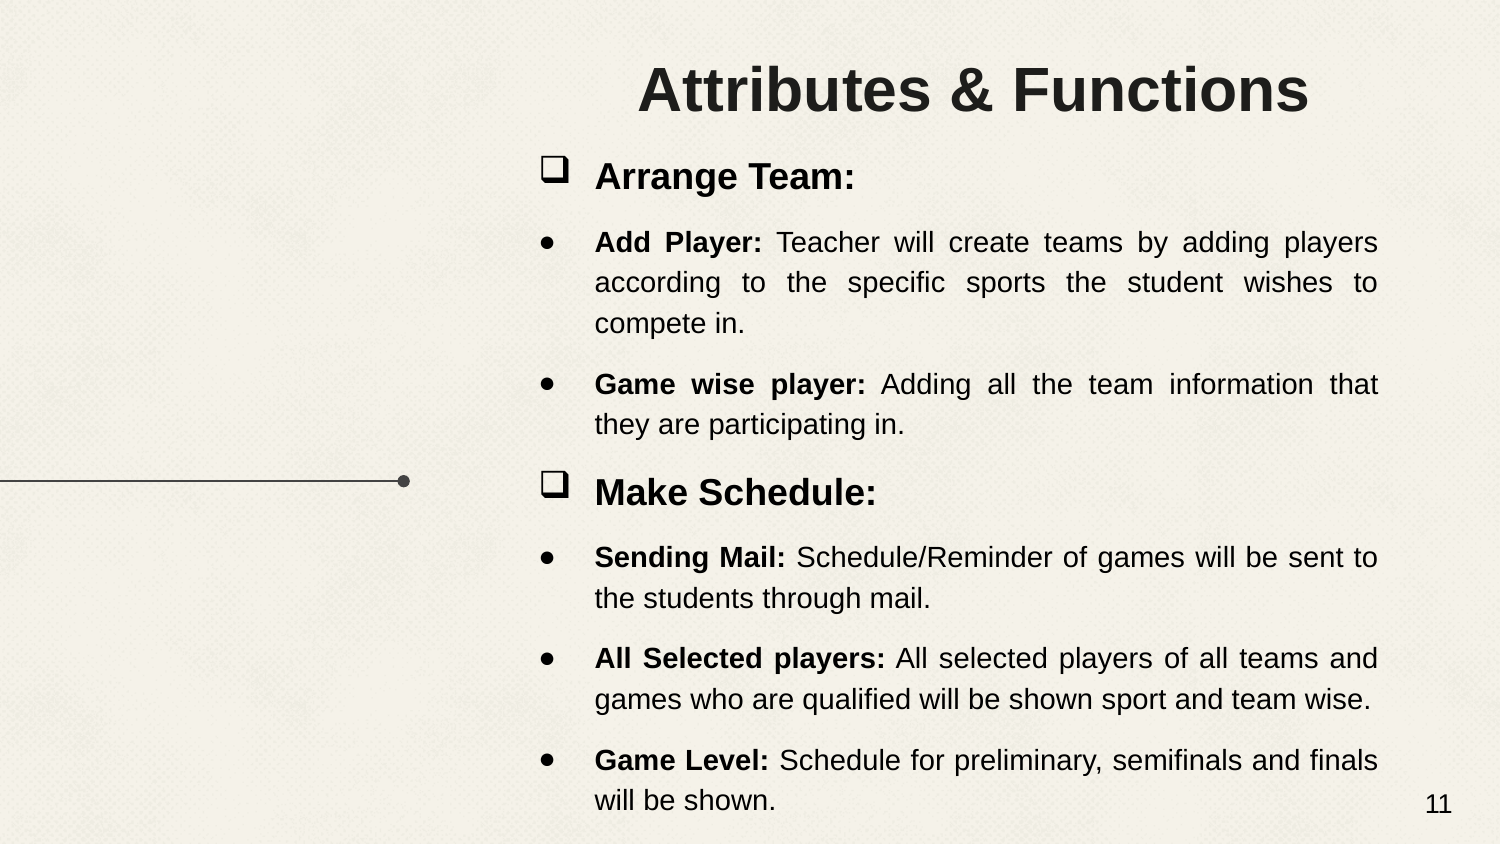

# Attributes & Functions
Arrange Team:
Add Player: Teacher will create teams by adding players according to the specific sports the student wishes to compete in.
Game wise player: Adding all the team information that they are participating in.
Make Schedule:
Sending Mail: Schedule/Reminder of games will be sent to the students through mail.
All Selected players: All selected players of all teams and games who are qualified will be shown sport and team wise.
Game Level: Schedule for preliminary, semifinals and finals will be shown.
11